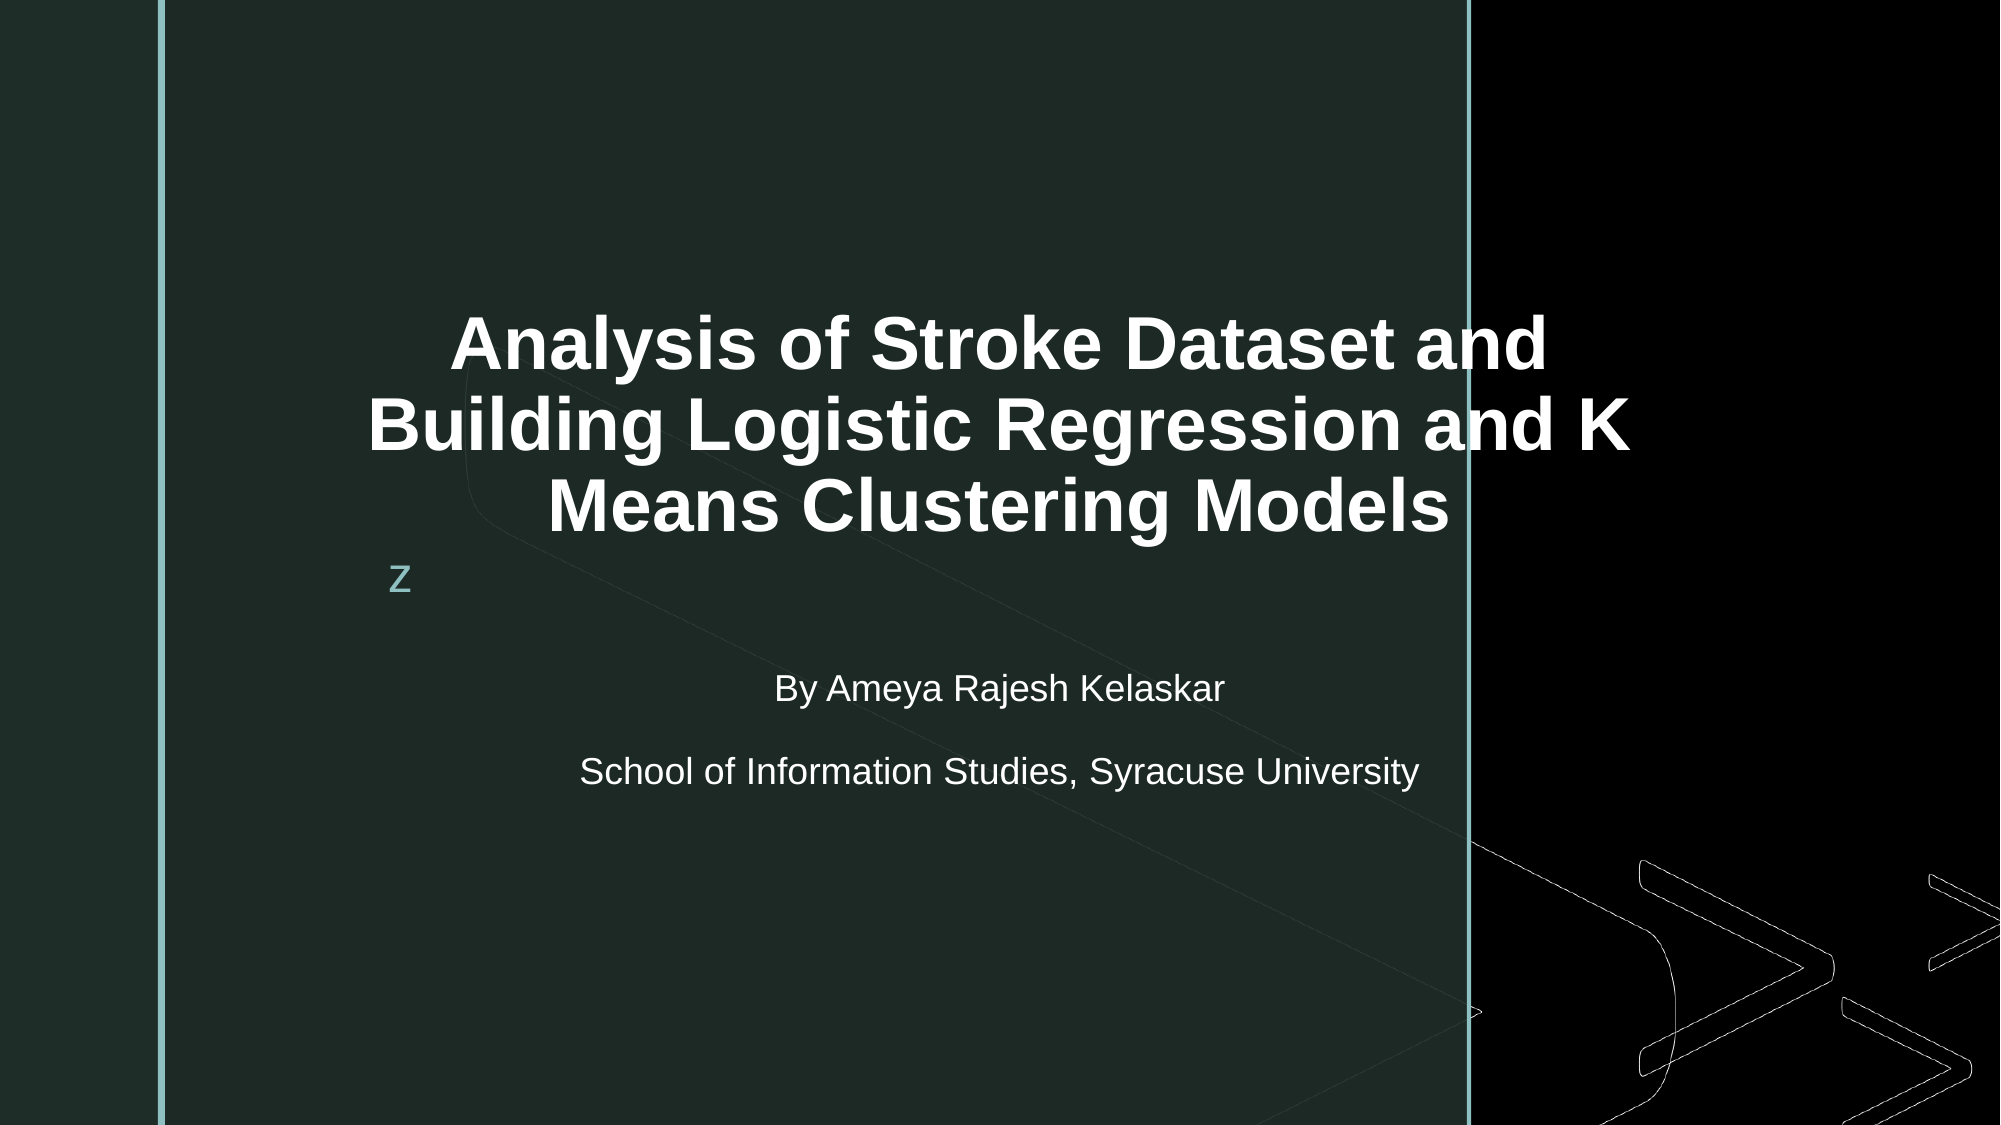

# Analysis of Stroke Dataset and Building Logistic Regression and K Means Clustering Models
By Ameya Rajesh Kelaskar
School of Information Studies, Syracuse University